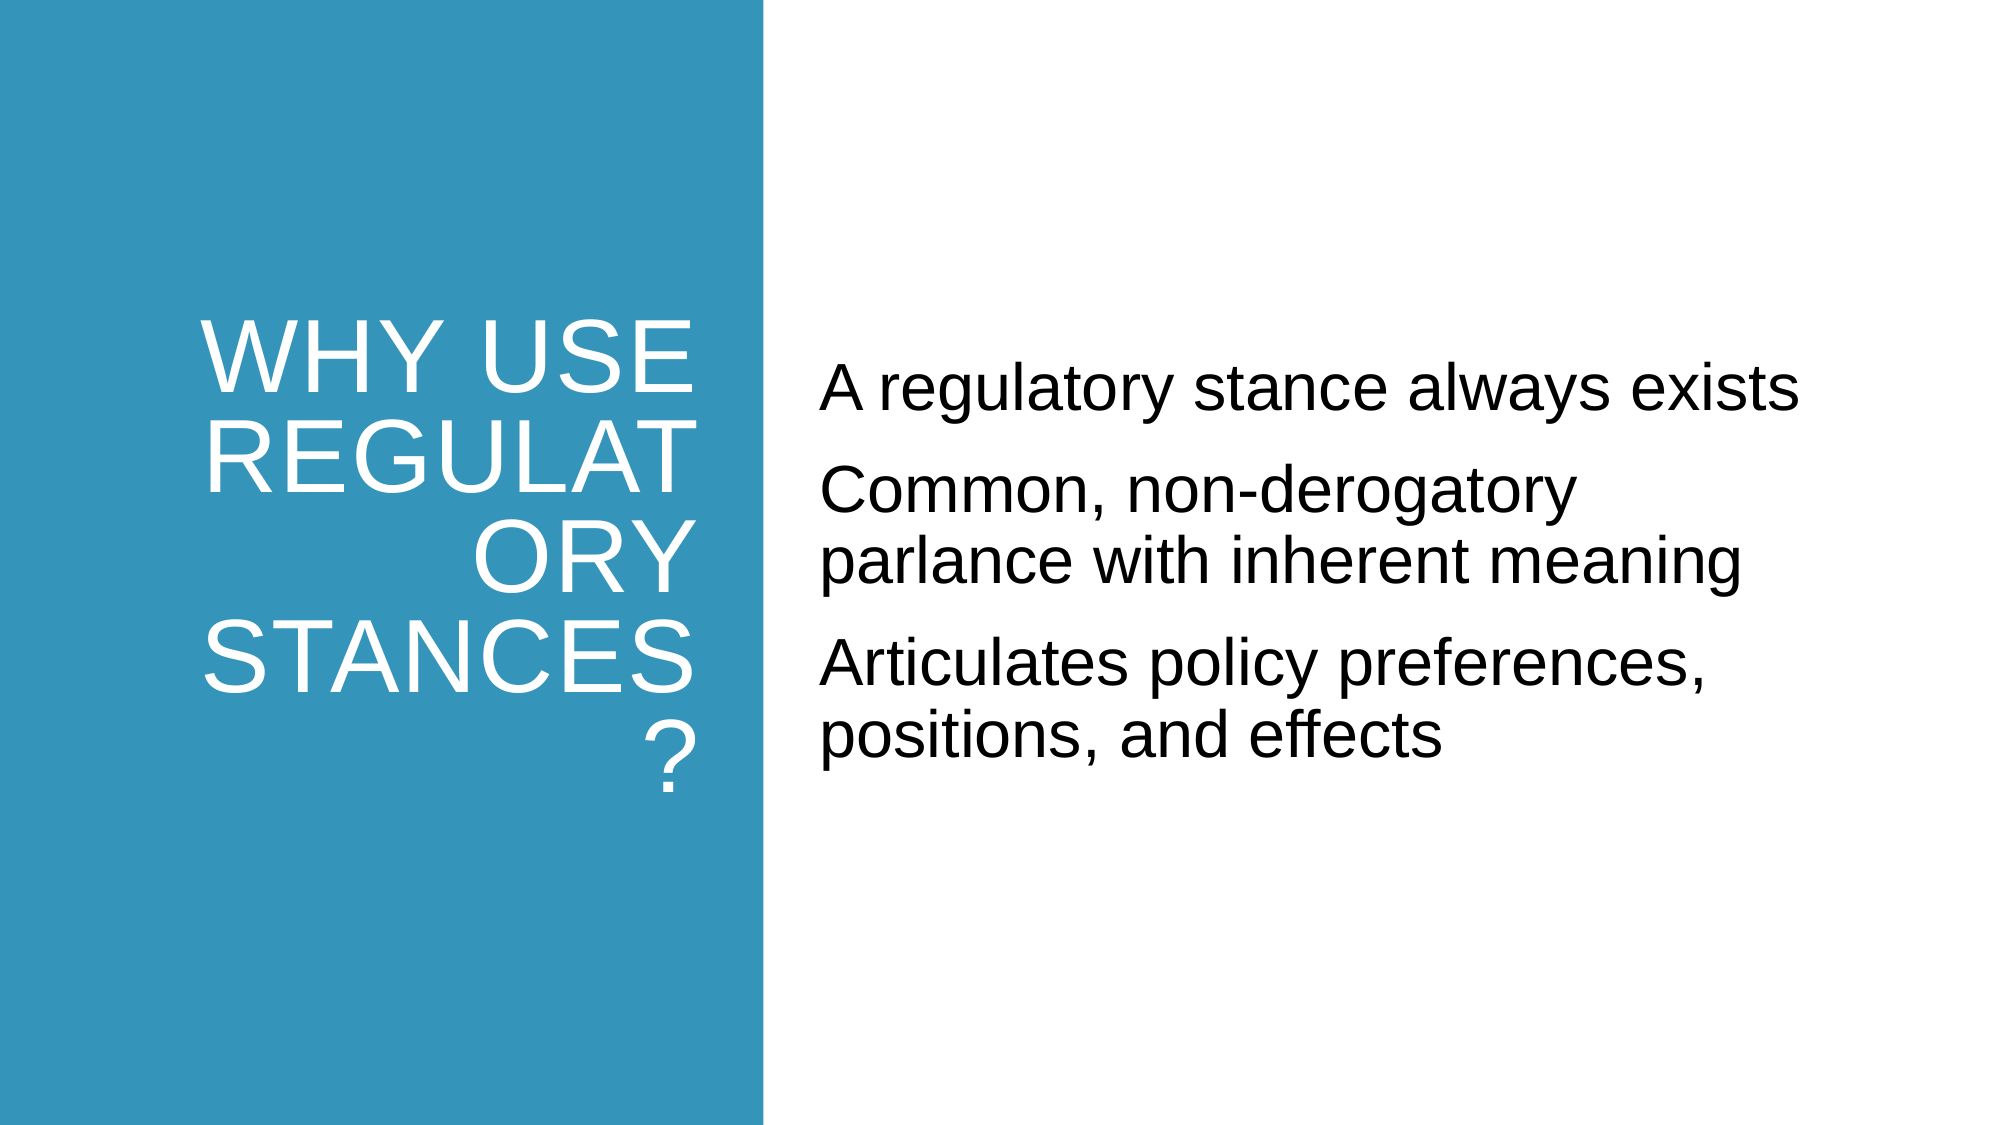

# Why Use Regulatory Stances?
A regulatory stance always exists
Common, non-derogatory parlance with inherent meaning
Articulates policy preferences, positions, and effects